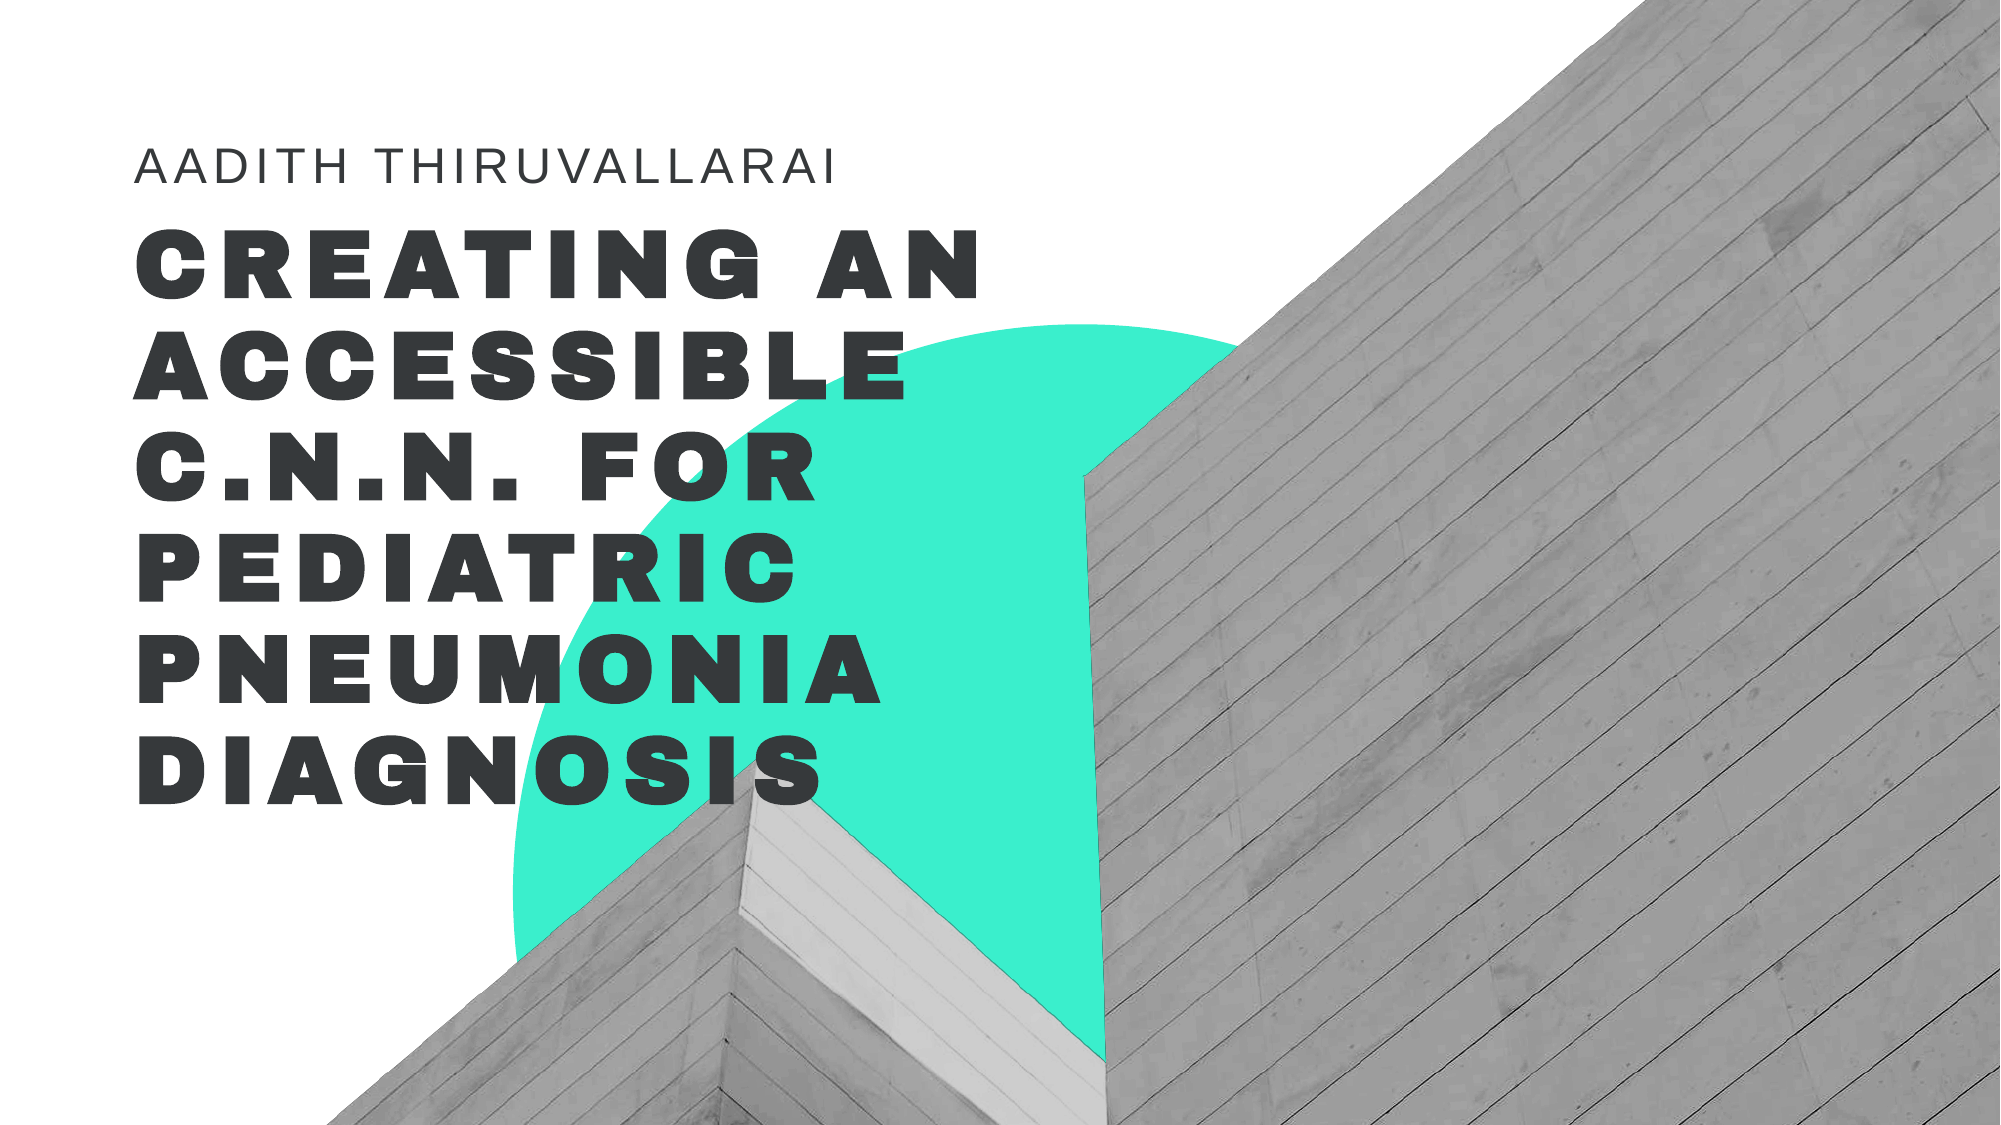

Aadith Thiruvallarai
# Creating an Accessible c.N.N. for pediatric pneumonia diagnosis